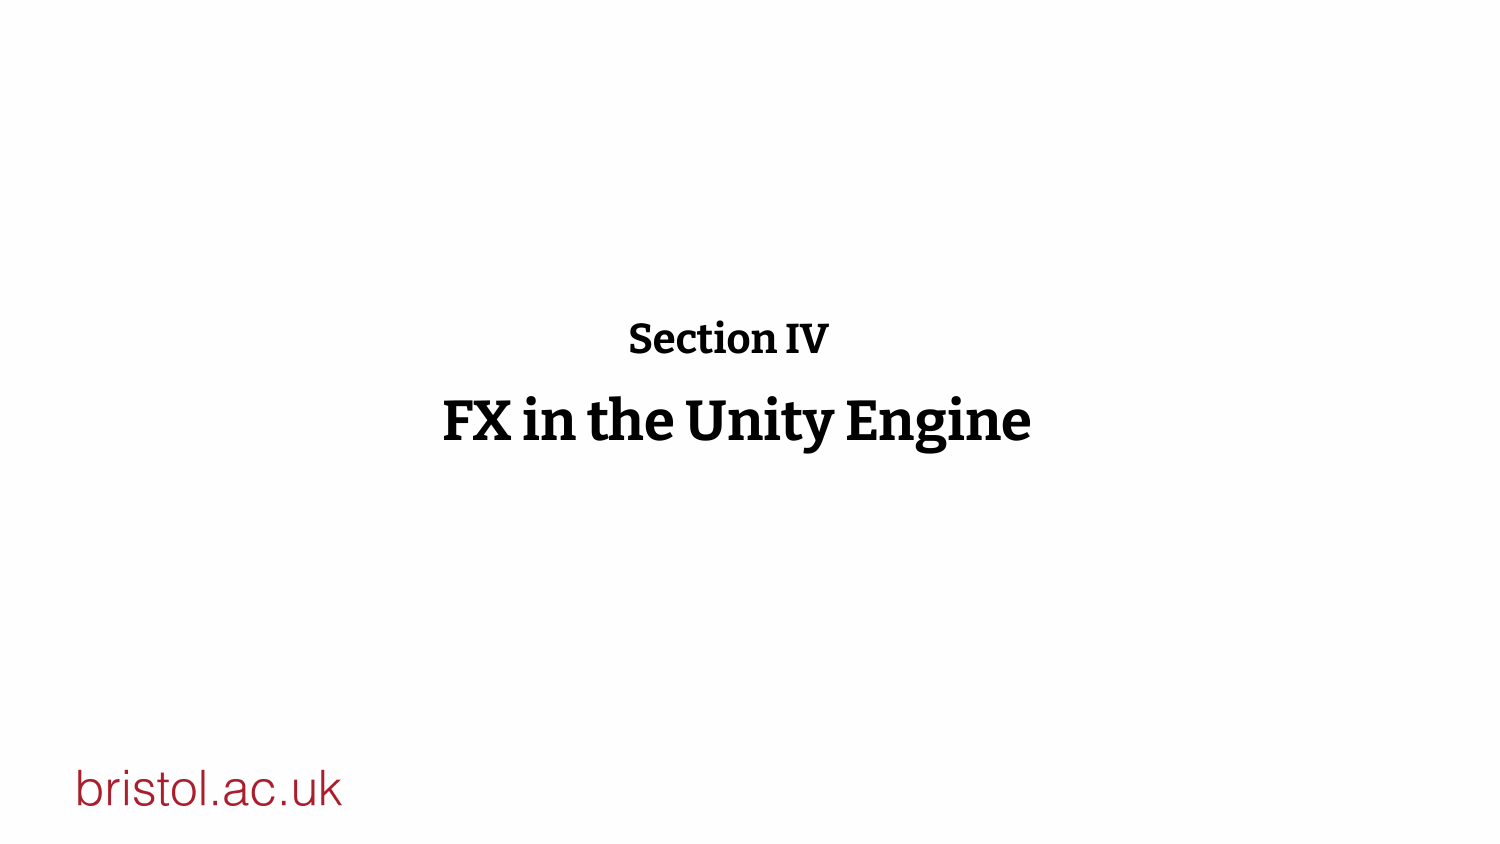

Section IV
# FX in the Unity Engine